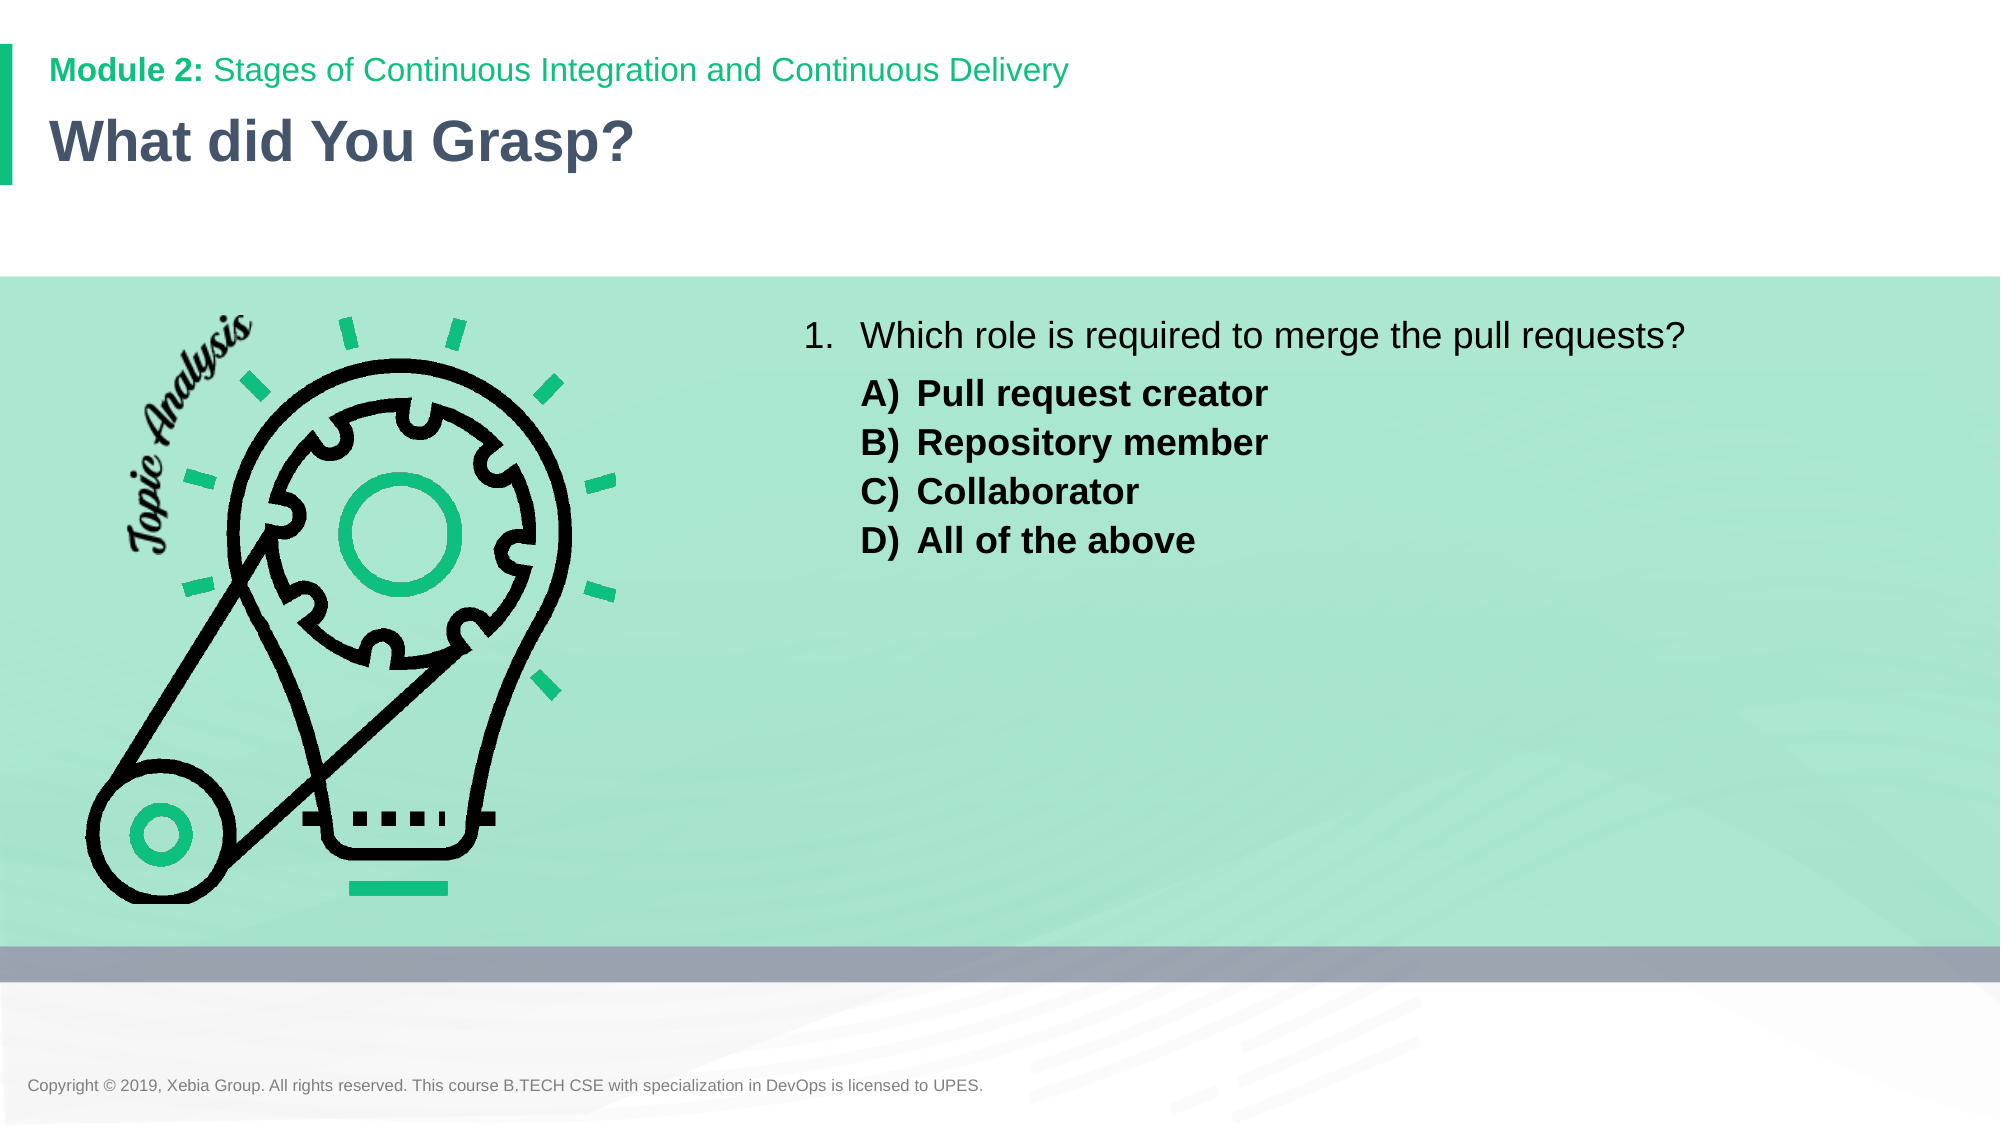

# What did You Grasp?
1.	Which role is required to merge the pull requests?
Pull request creator
Repository member
Collaborator
All of the above